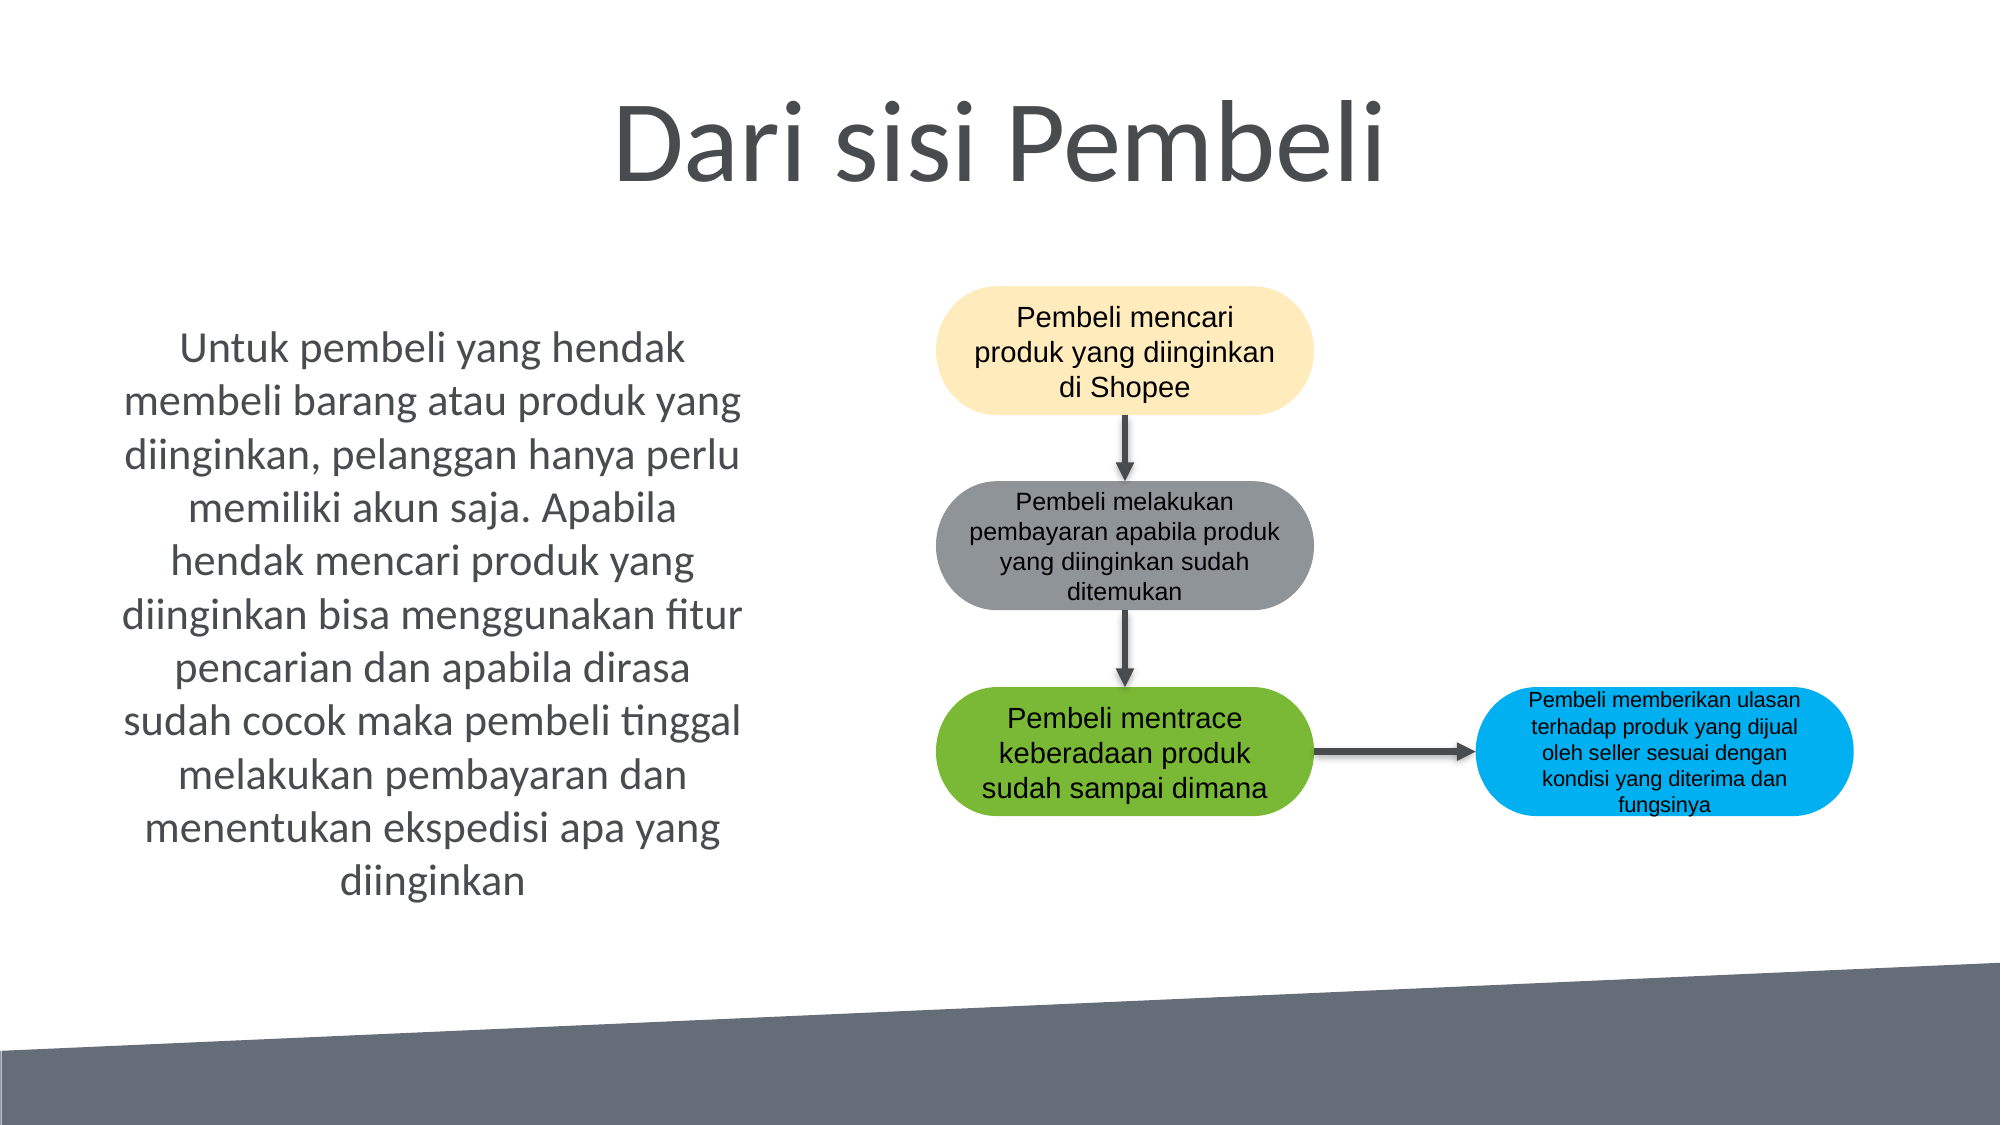

# Dari sisi Pembeli
Pembeli mencari produk yang diinginkan di Shopee
Pembeli melakukan pembayaran apabila produk yang diinginkan sudah ditemukan
Pembeli mentrace keberadaan produk sudah sampai dimana
Pembeli memberikan ulasan terhadap produk yang dijual oleh seller sesuai dengan kondisi yang diterima dan fungsinya
Untuk pembeli yang hendak membeli barang atau produk yang diinginkan, pelanggan hanya perlu memiliki akun saja. Apabila hendak mencari produk yang diinginkan bisa menggunakan fitur pencarian dan apabila dirasa sudah cocok maka pembeli tinggal melakukan pembayaran dan menentukan ekspedisi apa yang diinginkan